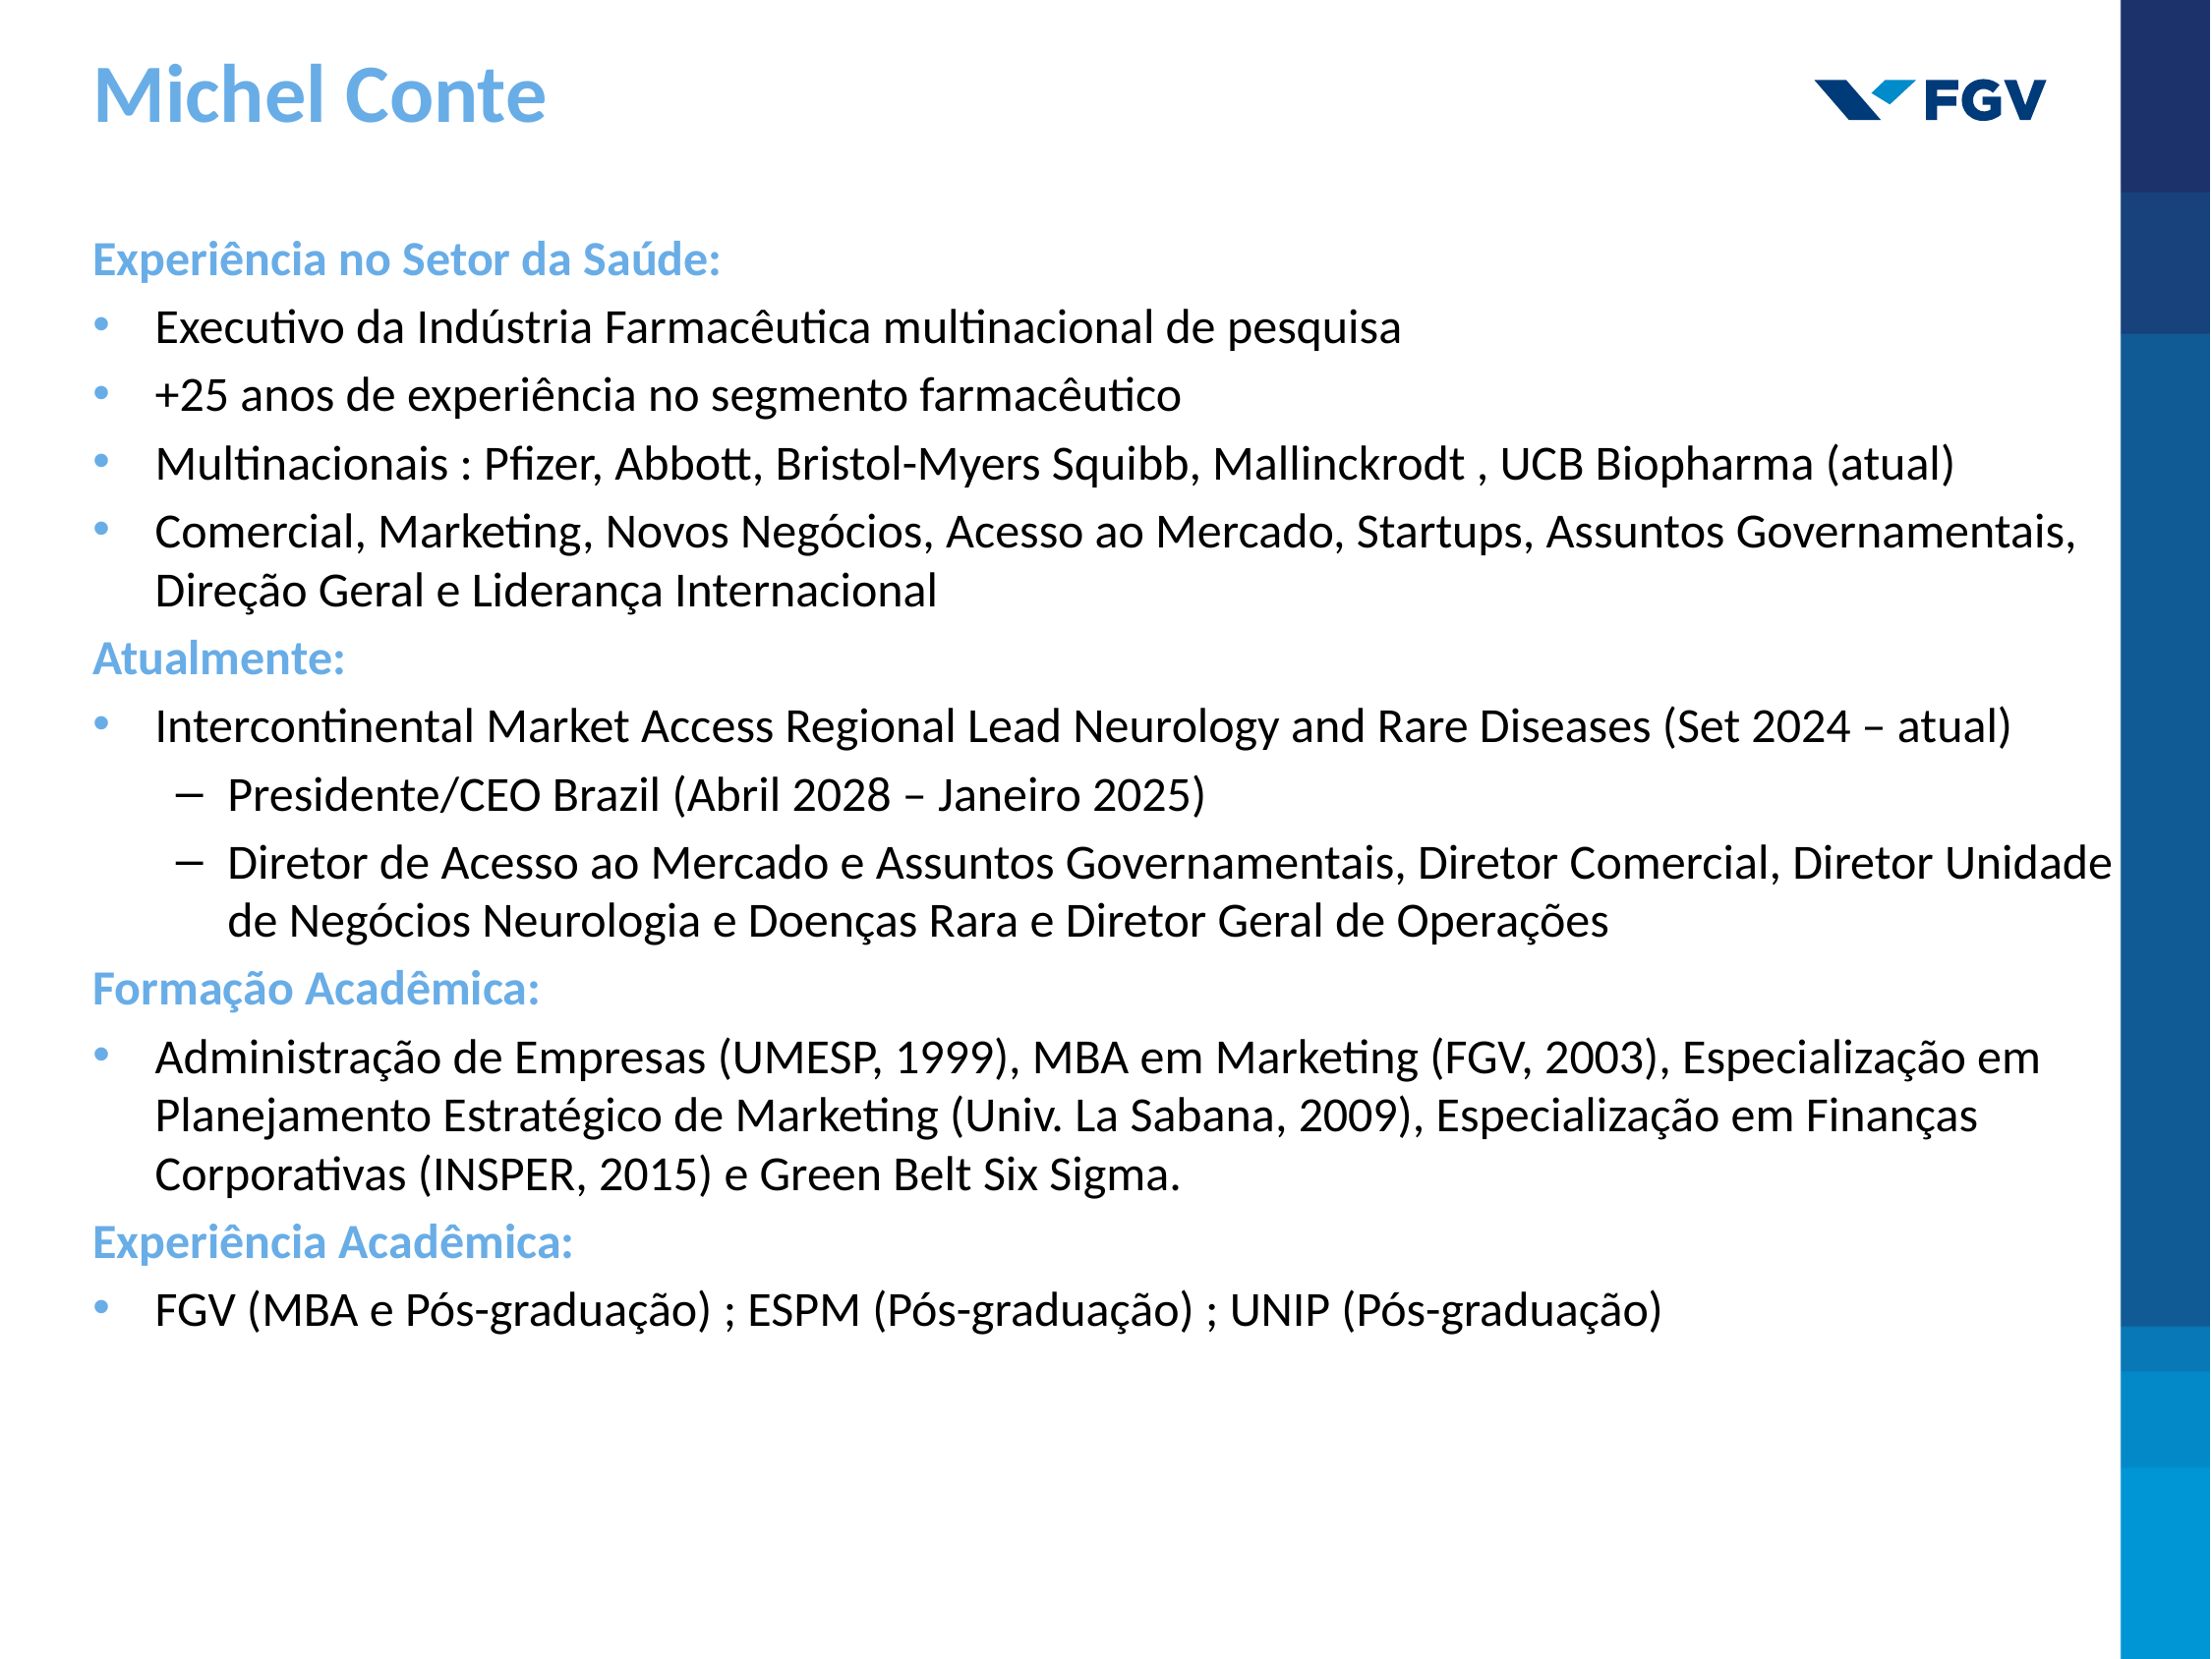

# Michel Conte
Experiência no Setor da Saúde:
Executivo da Indústria Farmacêutica multinacional de pesquisa
+25 anos de experiência no segmento farmacêutico
Multinacionais : Pfizer, Abbott, Bristol-Myers Squibb, Mallinckrodt , UCB Biopharma (atual)
Comercial, Marketing, Novos Negócios, Acesso ao Mercado, Startups, Assuntos Governamentais, Direção Geral e Liderança Internacional
Atualmente:
Intercontinental Market Access Regional Lead Neurology and Rare Diseases (Set 2024 – atual)
Presidente/CEO Brazil (Abril 2028 – Janeiro 2025)
Diretor de Acesso ao Mercado e Assuntos Governamentais, Diretor Comercial, Diretor Unidade de Negócios Neurologia e Doenças Rara e Diretor Geral de Operações
Formação Acadêmica:
Administração de Empresas (UMESP, 1999), MBA em Marketing (FGV, 2003), Especialização em Planejamento Estratégico de Marketing (Univ. La Sabana, 2009), Especialização em Finanças Corporativas (INSPER, 2015) e Green Belt Six Sigma.
Experiência Acadêmica:
FGV (MBA e Pós-graduação) ; ESPM (Pós-graduação) ; UNIP (Pós-graduação)